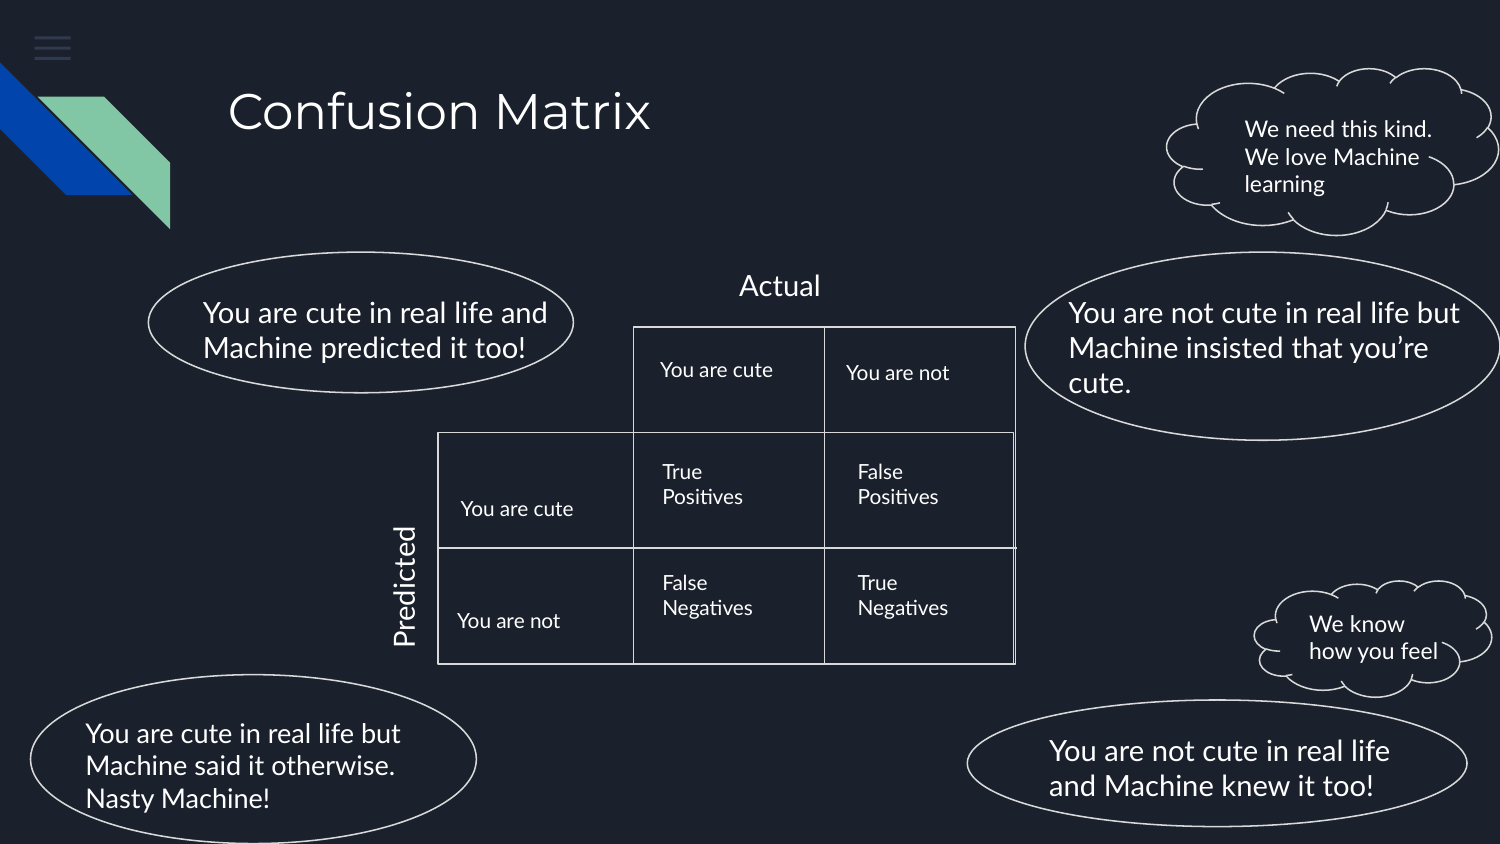

# Confusion Matrix

We need this kind.
We love Machine learning
Actual

You are cute in real life and Machine predicted it too!
You are not cute in real life but Machine insisted that you’re cute.

You are cute
You are not

True Positives
False Positives
You are cute
Predicted
False Negatives
True Negatives

You are not
We know how you feel

You are cute in real life but Machine said it otherwise.
Nasty Machine!
You are not cute in real life and Machine knew it too!